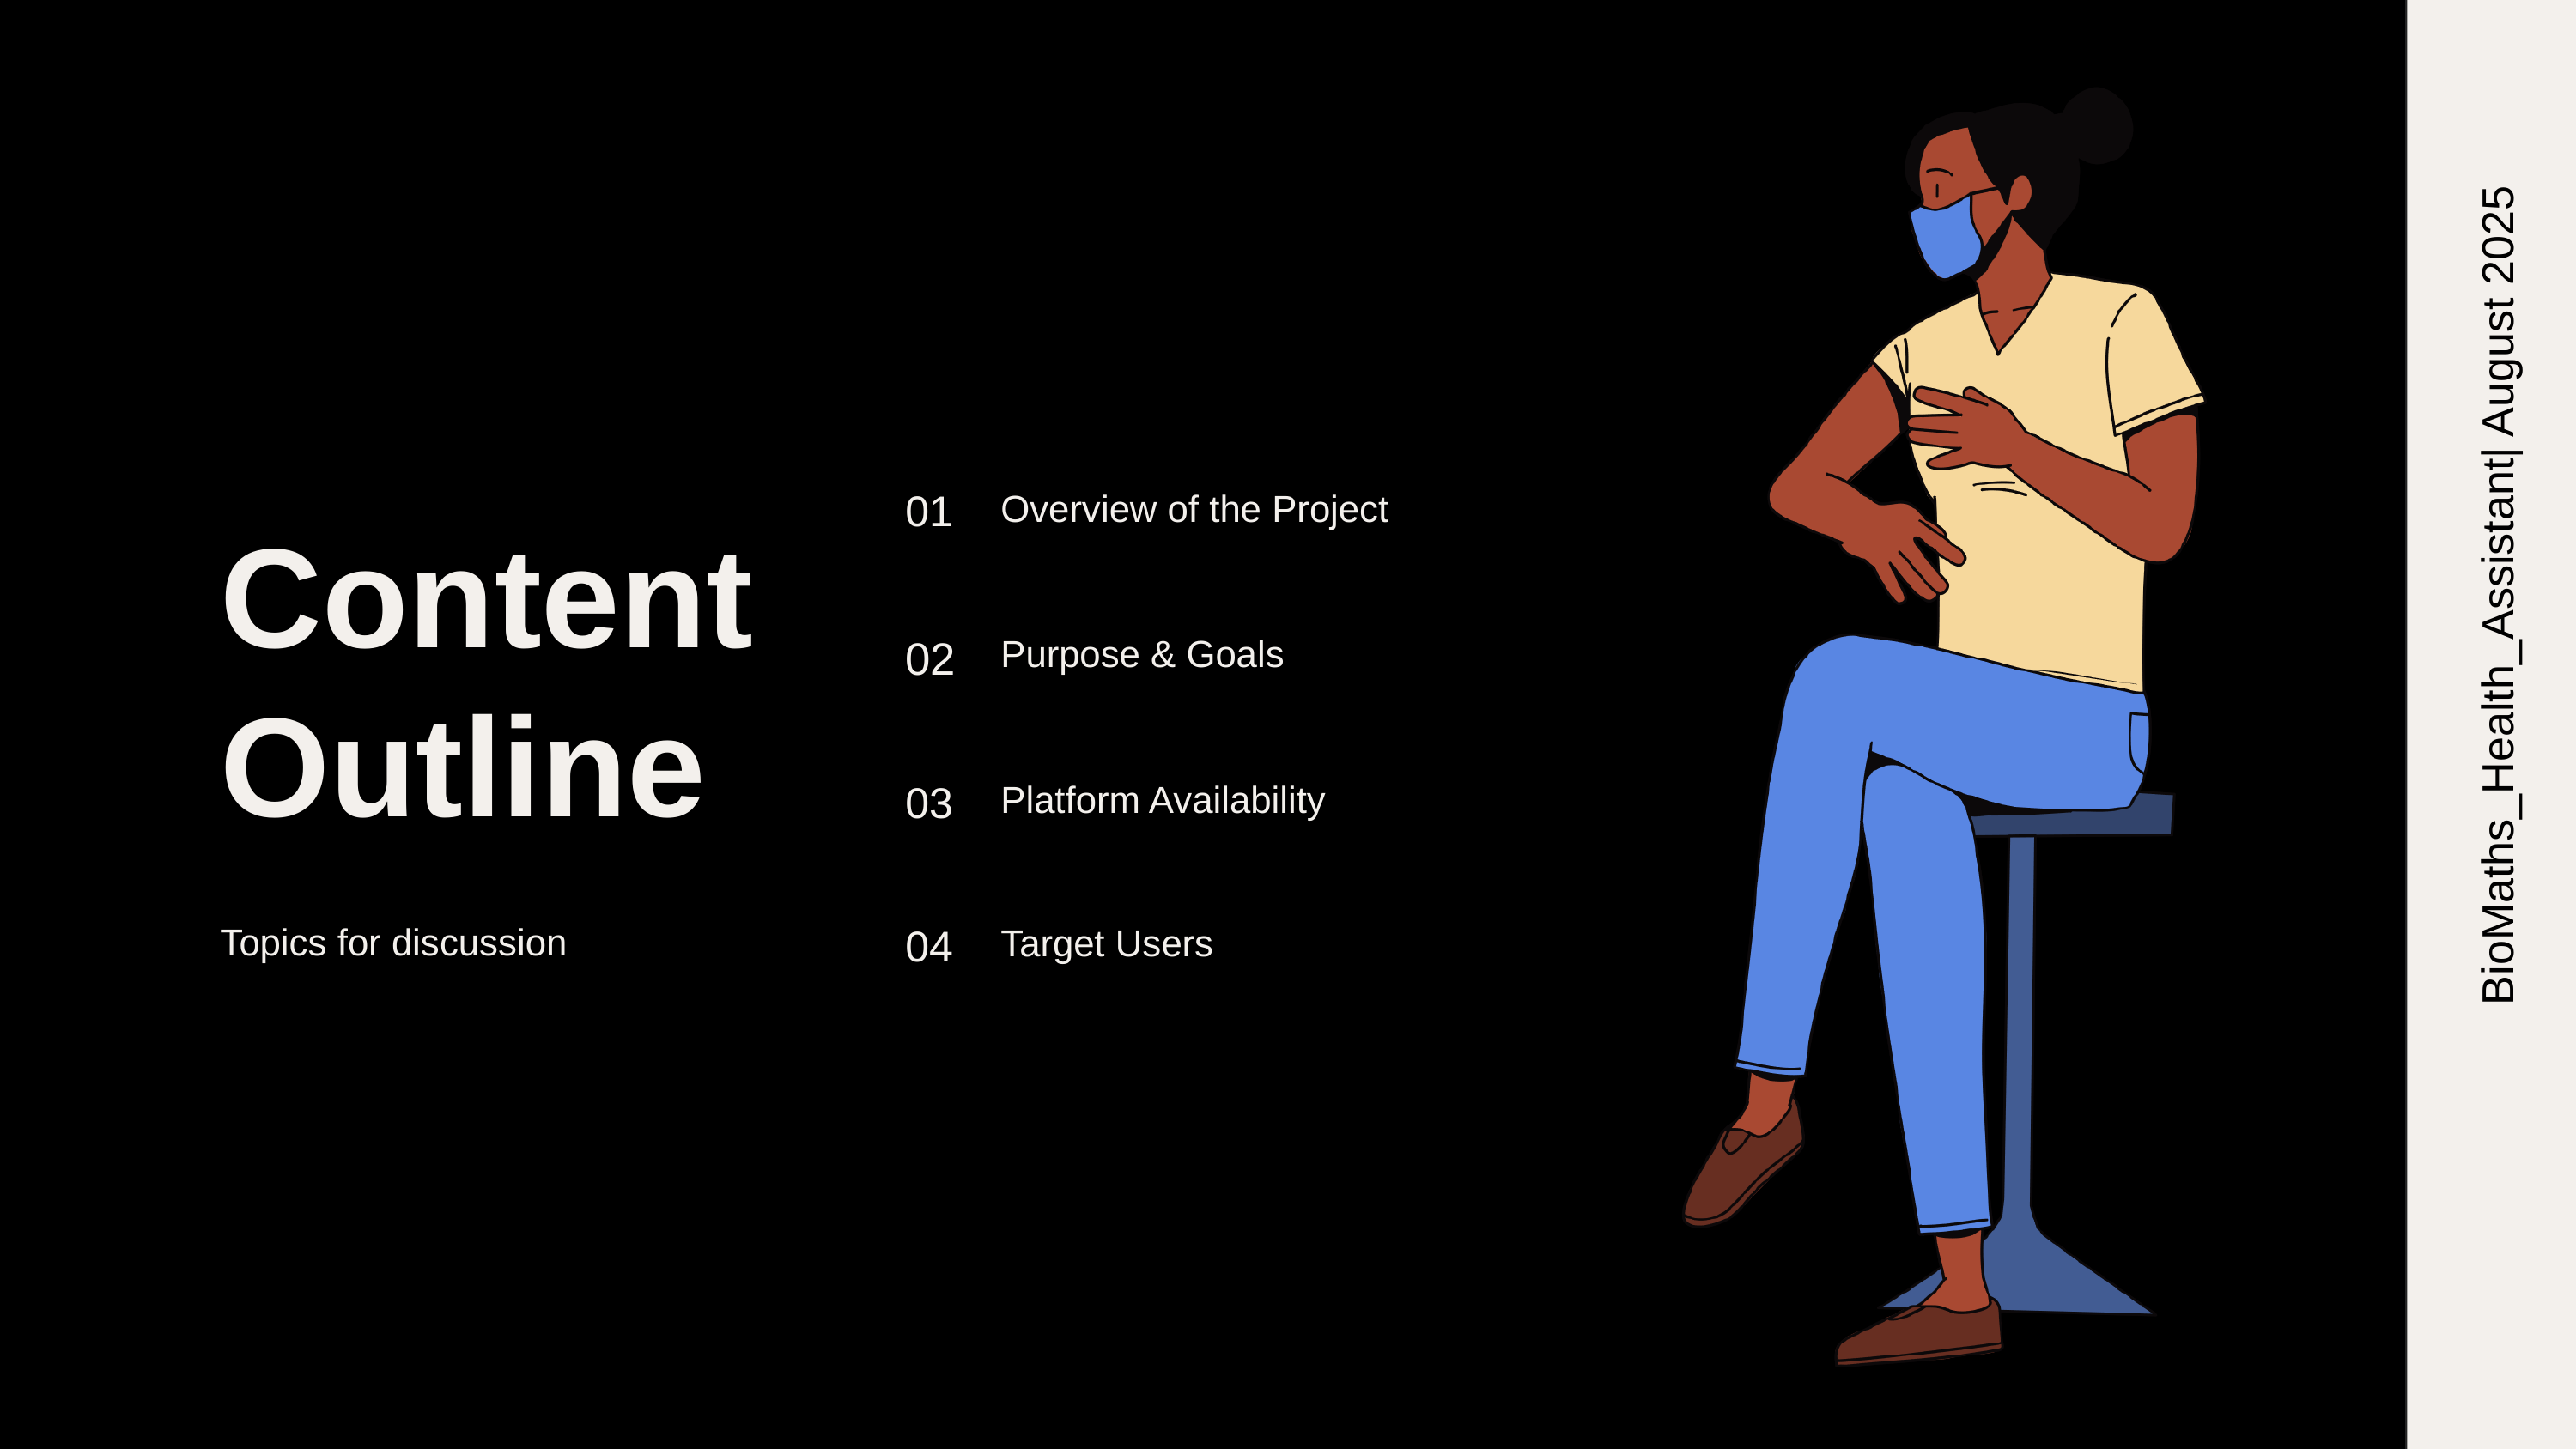

01
Overview of the Project
Content
Outline
Topics for discussion
02
Purpose & Goals
BioMaths_Health_Assistant| August 2025
03
Platform Availability
04
Target Users